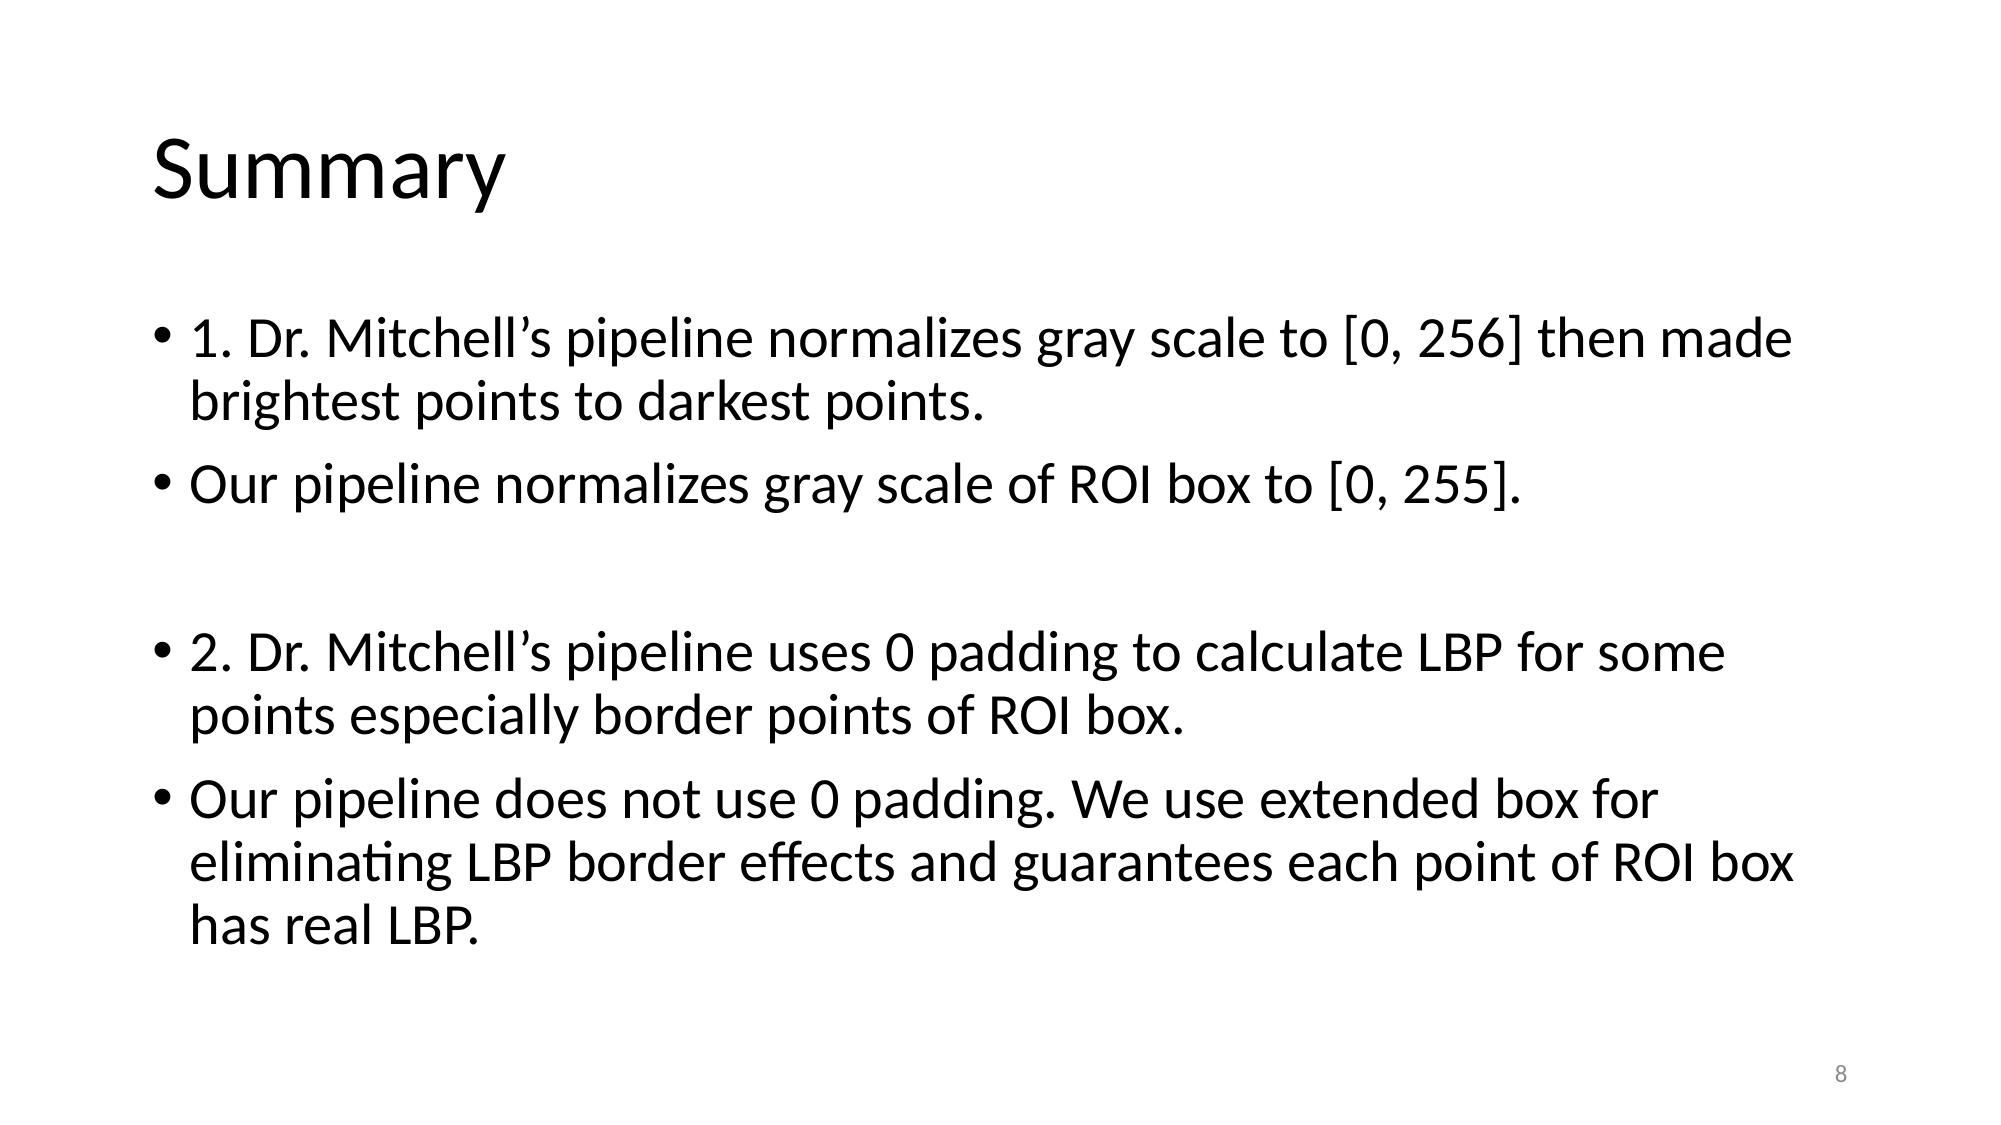

# Summary
1. Dr. Mitchell’s pipeline normalizes gray scale to [0, 256] then made brightest points to darkest points.
Our pipeline normalizes gray scale of ROI box to [0, 255].

2. Dr. Mitchell’s pipeline uses 0 padding to calculate LBP for some points especially border points of ROI box.
Our pipeline does not use 0 padding. We use extended box for eliminating LBP border effects and guarantees each point of ROI box has real LBP.

8